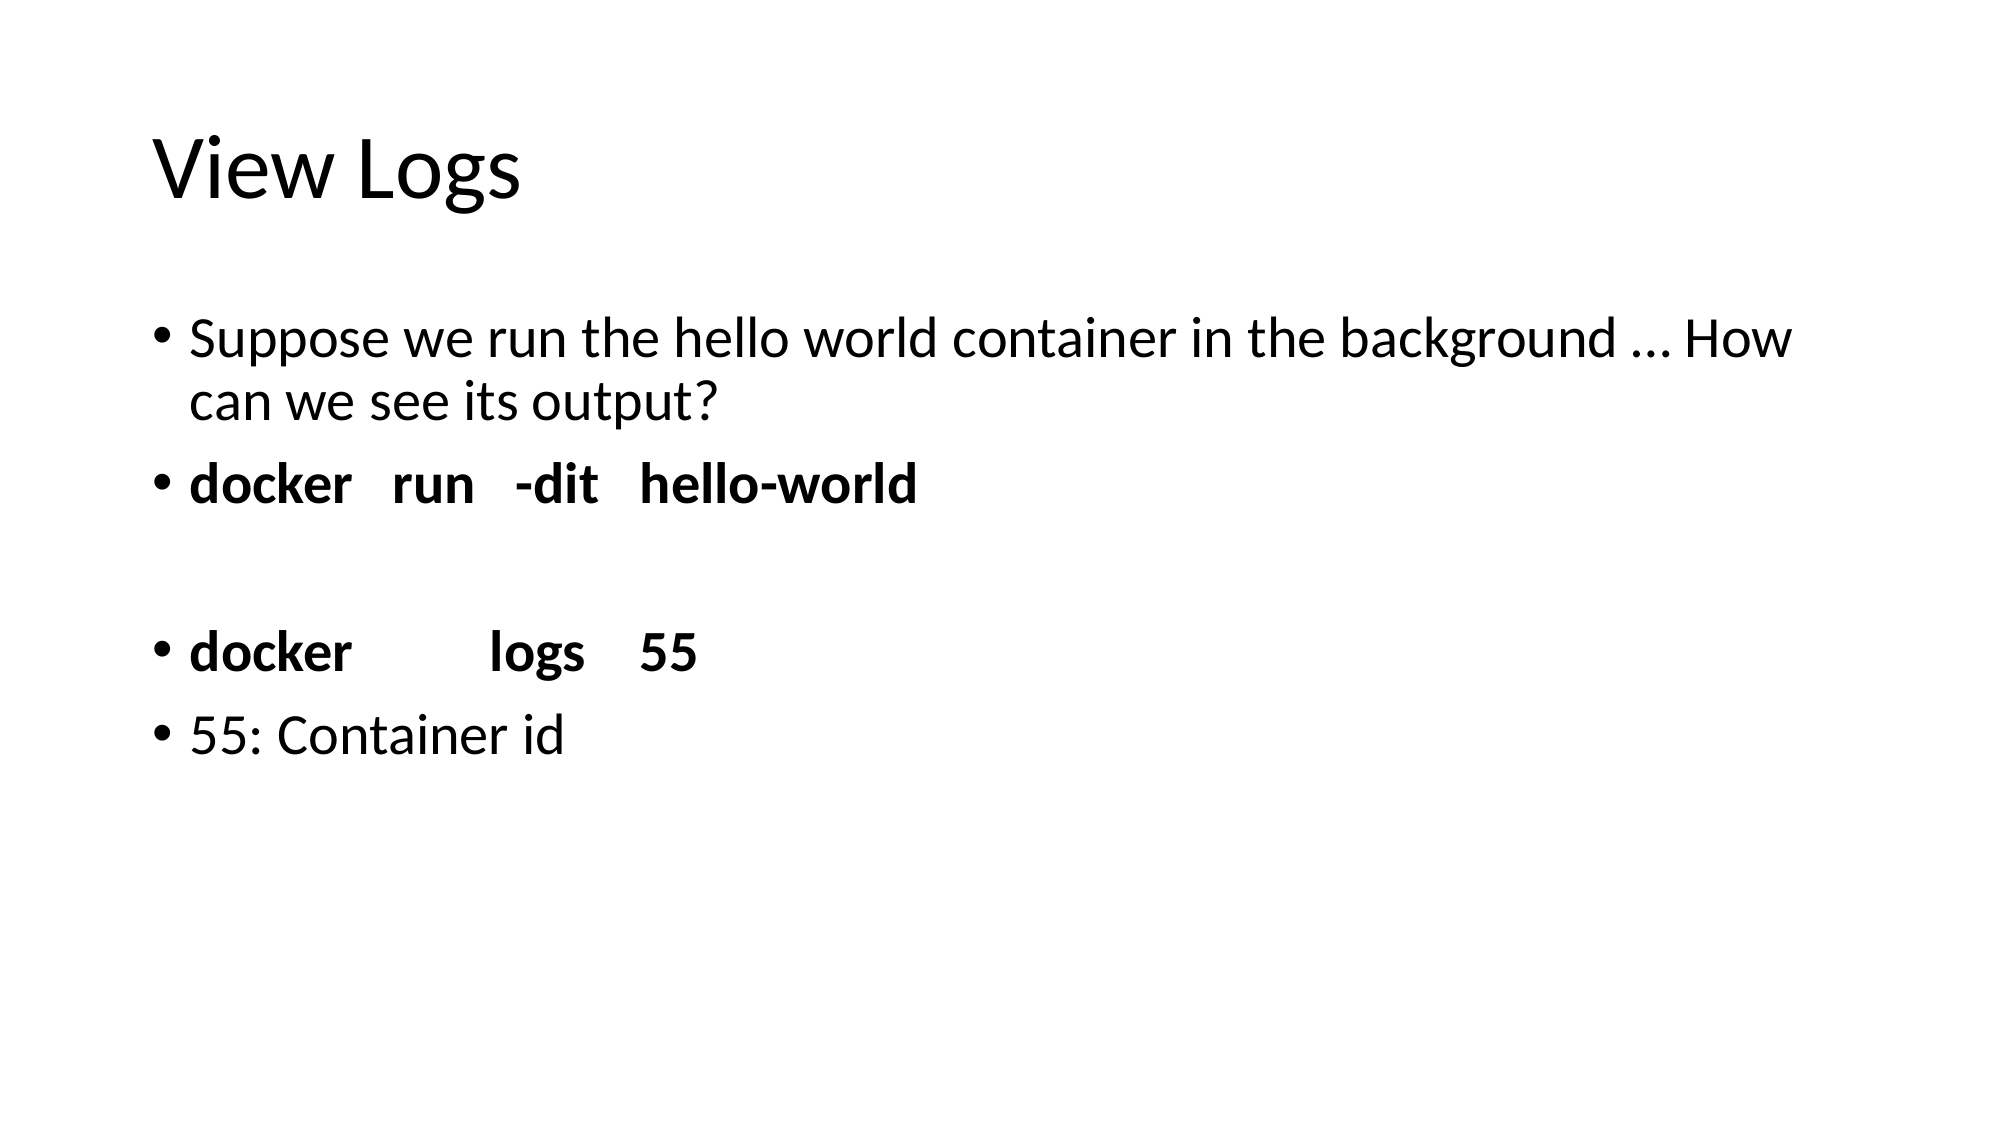

# View Logs
Suppose we run the hello world container in the background … How can we see its output?
docker   run   -dit 	hello-world

docker 	logs 	55
55: Container id